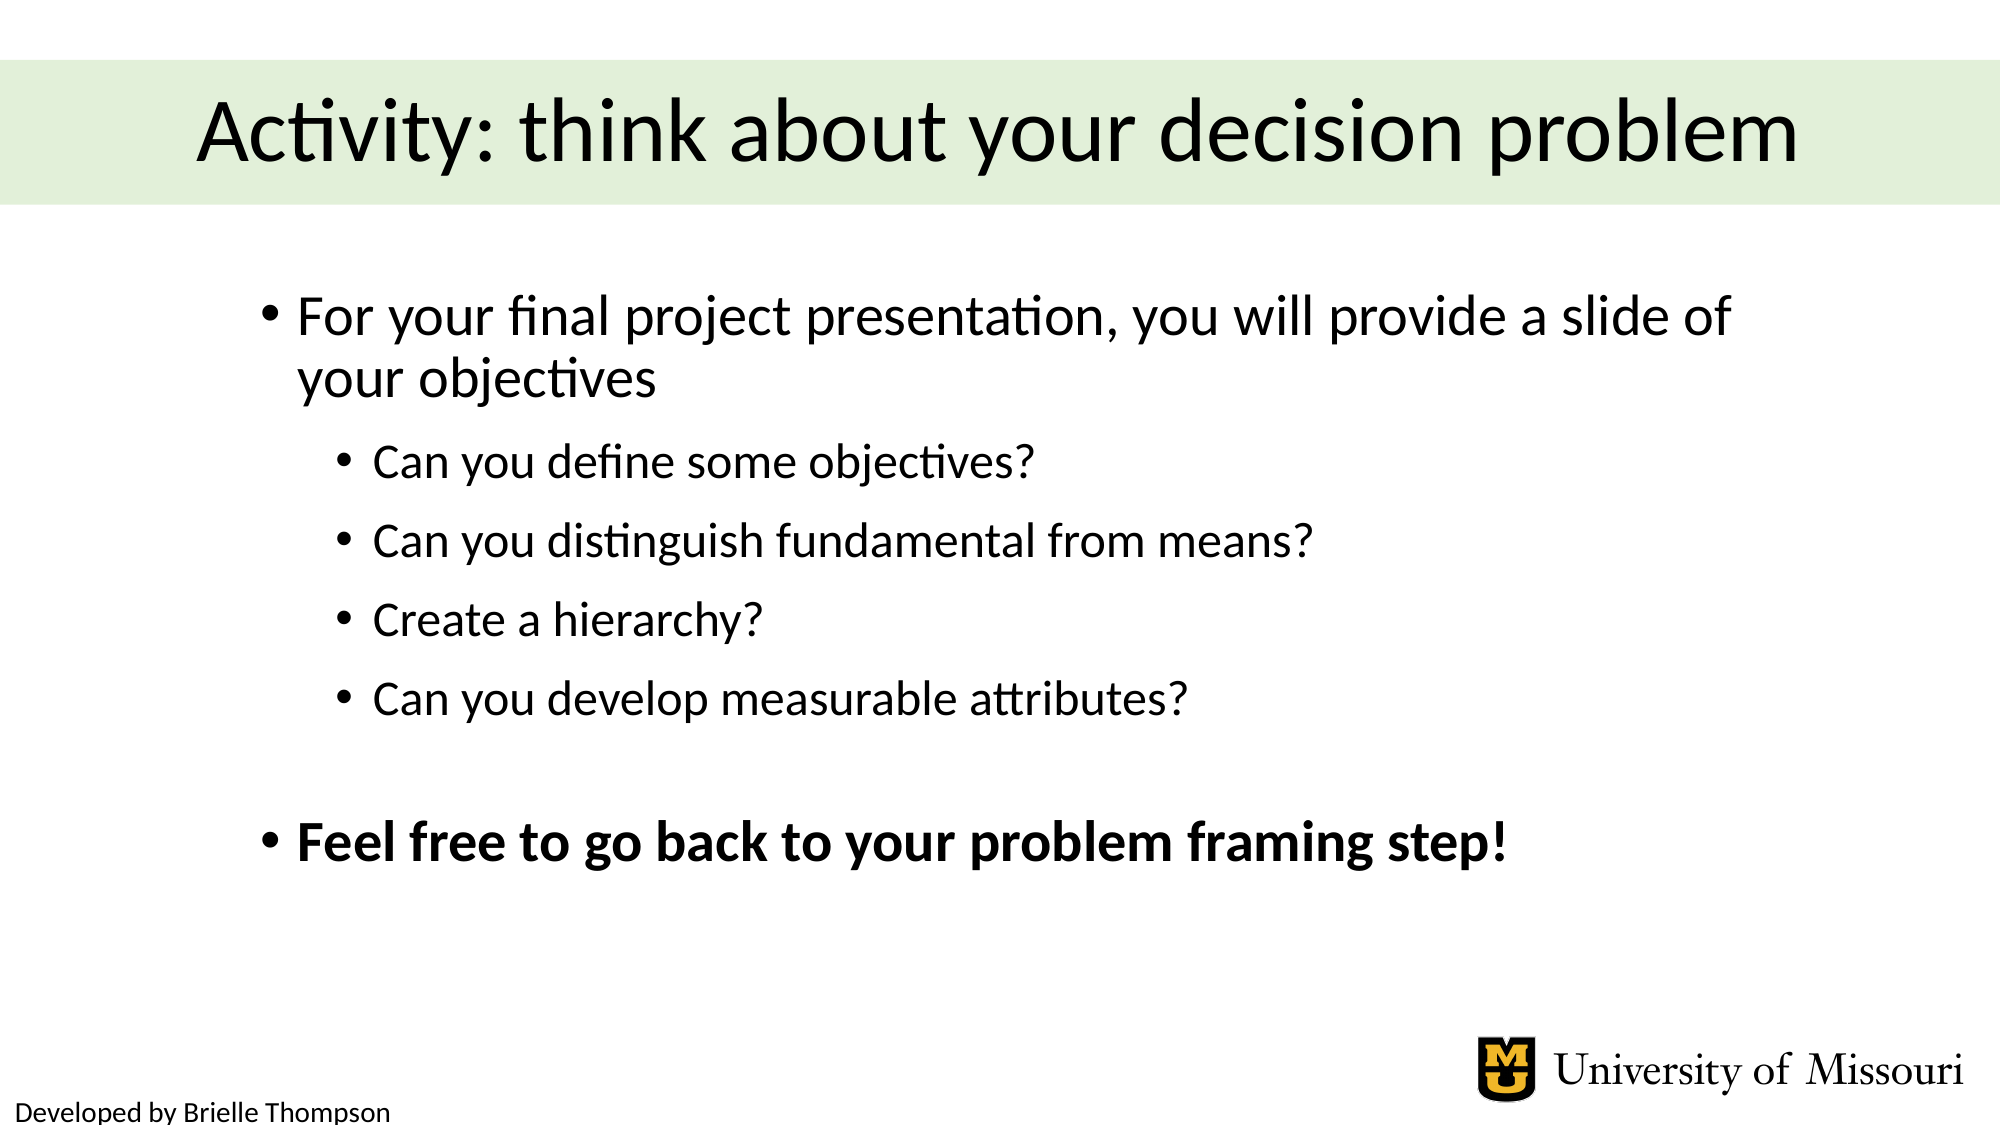

# Activity: think about your decision problem
For your final project presentation, you will provide a slide of your objectives
Can you define some objectives?
Can you distinguish fundamental from means?
Create a hierarchy?
Can you develop measurable attributes?

Feel free to go back to your problem framing step!
Developed by Brielle Thompson